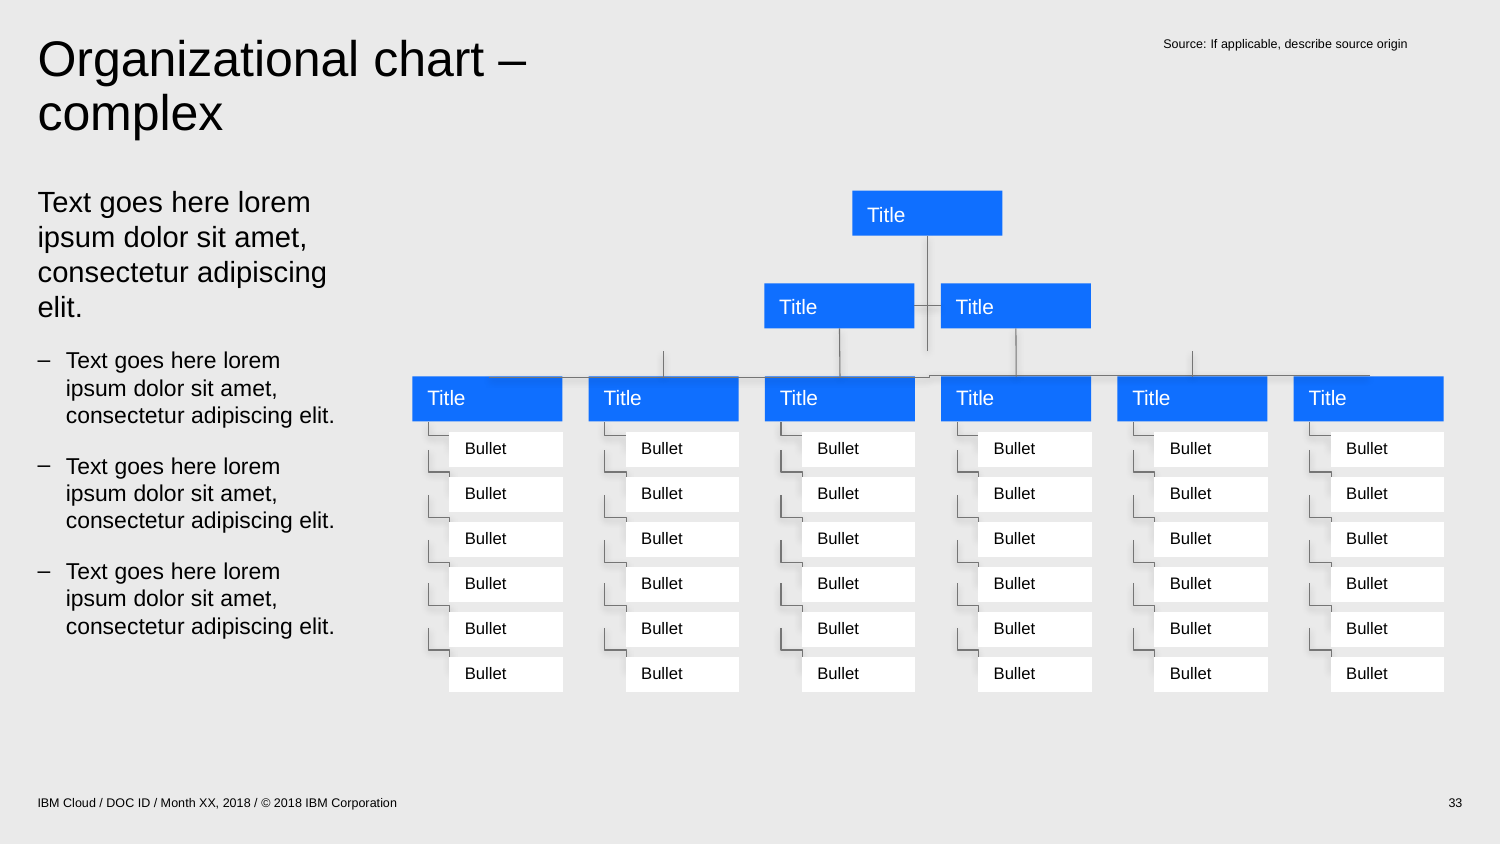

Source:	If applicable, describe source origin
# Organizational chart – complex
Text goes here lorem ipsum dolor sit amet, consectetur adipiscing elit.
Text goes here lorem ipsum dolor sit amet, consectetur adipiscing elit.
Text goes here lorem ipsum dolor sit amet, consectetur adipiscing elit.
Text goes here lorem ipsum dolor sit amet, consectetur adipiscing elit.

Title
Title
Title
Title
Bullet
Bullet
Bullet
Bullet
Bullet
Bullet
Title
Bullet
Bullet
Bullet
Bullet
Bullet
Bullet
Title
Bullet
Bullet
Bullet
Bullet
Bullet
Bullet
Title
Bullet
Bullet
Bullet
Bullet
Bullet
Bullet
Title
Bullet
Bullet
Bullet
Bullet
Bullet
Bullet
Title
Bullet
Bullet
Bullet
Bullet
Bullet
Bullet
IBM Cloud / DOC ID / Month XX, 2018 / © 2018 IBM Corporation
33